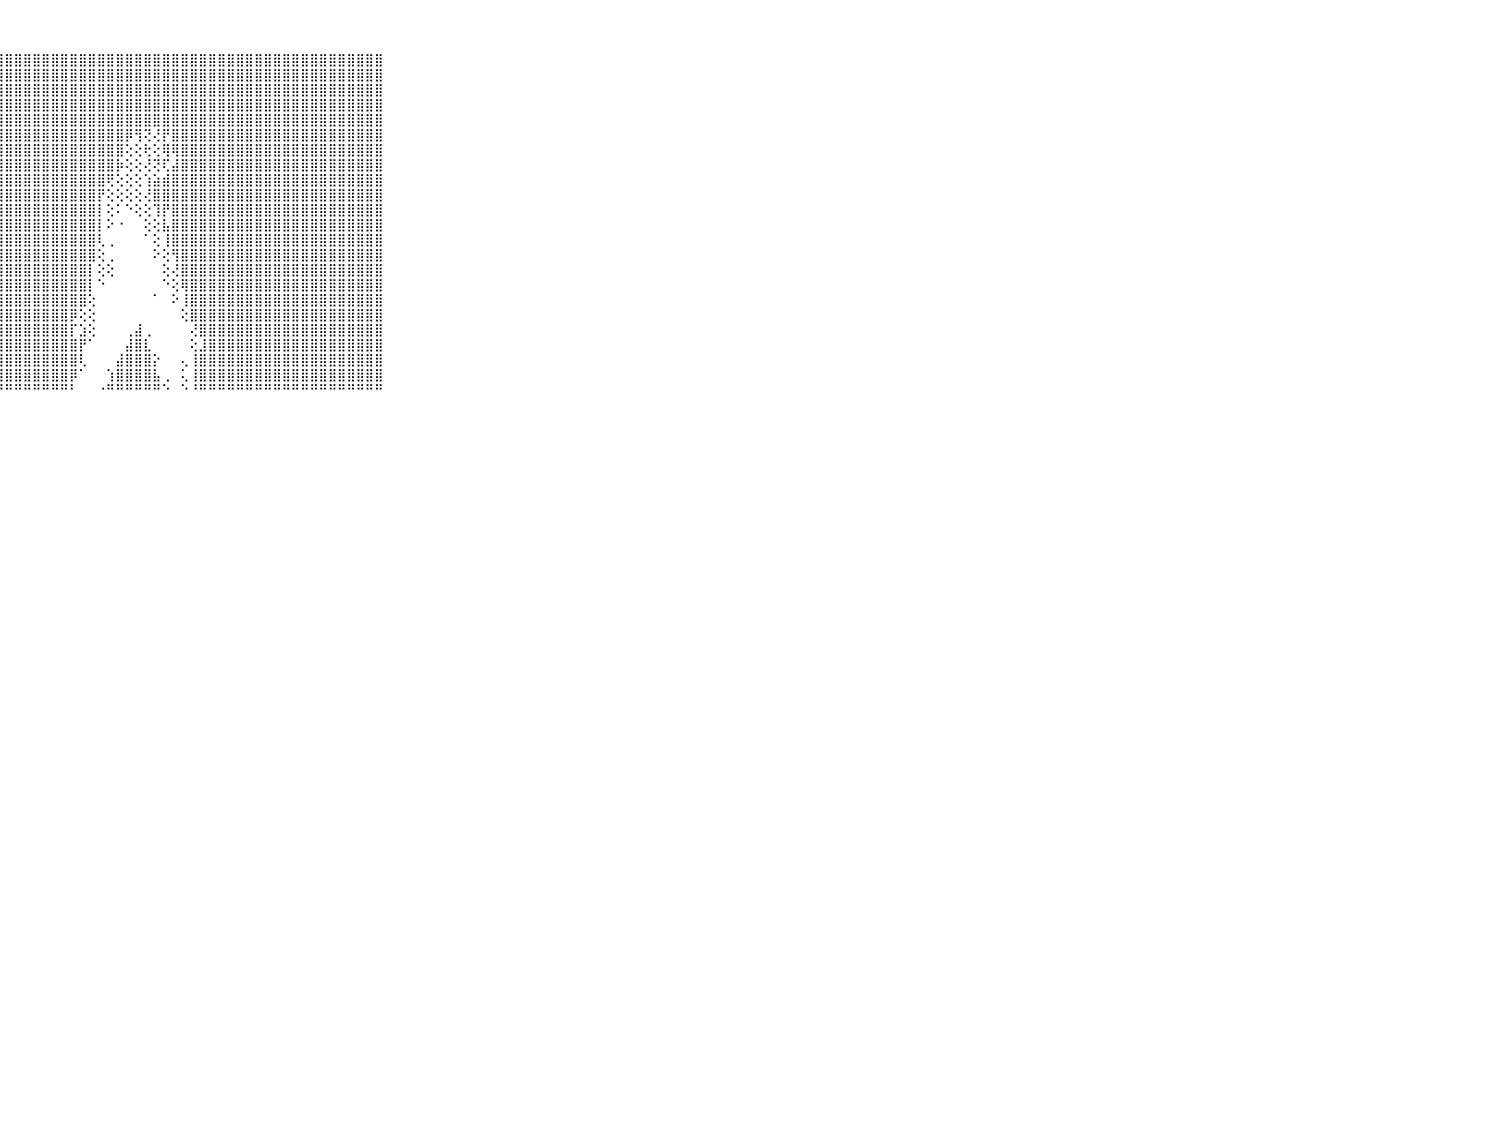

⠀⠀⠀⠀⠀⠀⠀⠀⠀⠀⠀⣿⣿⣿⣿⣿⣿⣿⣿⣿⣿⣿⣿⣿⣿⣿⣿⣿⣿⣿⣿⣿⣿⣿⣿⣿⣿⣿⣿⣿⣿⣿⣿⣿⣿⣿⣿⣿⣿⣿⣿⣿⣿⣿⣿⣿⣿⣿⣿⣿⣿⣿⣿⣿⣿⣿⣿⣿⣿⠀⠀⠀⠀⠀⠀⠀⠀⠀⠀⠀⠀
⠀⠀⠀⠀⠀⠀⠀⠀⠀⠀⠀⣿⣿⣿⣿⣿⣿⣿⣿⣿⣿⣿⣿⣿⣿⣿⣿⣿⣿⣿⣿⣿⣿⣿⣿⣿⣿⣿⣿⣿⣿⣿⣿⣿⣿⣿⣿⣿⣿⣿⣿⣿⣿⣿⣿⣿⣿⣿⣿⣿⣿⣿⣿⣿⣿⣿⣿⣿⣿⠀⠀⠀⠀⠀⠀⠀⠀⠀⠀⠀⠀
⠀⠀⠀⠀⠀⠀⠀⠀⠀⠀⠀⣿⣿⣿⣿⣿⣿⣿⣿⣿⣿⣿⣿⣿⣿⣿⣿⣿⣿⣿⣿⣿⣿⣿⣿⣿⣿⣿⣿⣿⣿⣿⣿⣿⣿⣿⣿⣿⣿⣿⣿⣿⣿⣿⣿⣿⣿⣿⣿⣿⣿⣿⣿⣿⣿⣿⣿⣿⣿⠀⠀⠀⠀⠀⠀⠀⠀⠀⠀⠀⠀
⠀⠀⠀⠀⠀⠀⠀⠀⠀⠀⠀⣿⣿⣿⣿⣿⣿⣿⣿⣿⣿⣿⣿⣿⣿⣿⣿⣿⣿⣿⣿⣿⣿⣿⣿⣿⣿⣿⣿⣿⣿⣿⣿⣿⣿⣿⣿⣿⣿⣿⣿⣿⣿⣿⣿⣿⣿⣿⣿⣿⣿⣿⣿⣿⣿⣿⣿⣿⣿⠀⠀⠀⠀⠀⠀⠀⠀⠀⠀⠀⠀
⠀⠀⠀⠀⠀⠀⠀⠀⠀⠀⠀⣿⣿⣿⣿⣿⣿⣿⣿⣿⣿⣿⣿⣿⣿⣿⣿⣿⣿⣿⣿⣿⣿⣿⣿⣿⣿⣿⣿⣿⣿⣿⣿⣿⣿⣿⣿⣿⣿⣿⣿⣿⣿⣿⣿⣿⣿⣿⣿⣿⣿⣿⣿⣿⣿⣿⣿⣿⣿⠀⠀⠀⠀⠀⠀⠀⠀⠀⠀⠀⠀
⠀⠀⠀⠀⠀⠀⠀⠀⠀⠀⠀⣿⣿⣿⣿⣿⣿⣿⣿⣿⣿⣿⣿⣿⣿⣿⣿⣿⣿⣿⣿⣿⣿⣿⣿⣿⣿⣿⣿⣿⣿⡿⢻⢝⢜⡟⣿⣿⣿⣿⣿⣿⣿⣿⣿⣿⣿⣿⣿⣿⣿⣿⣿⣿⣿⣿⣿⣿⣿⠀⠀⠀⠀⠀⠀⠀⠀⠀⠀⠀⠀
⠀⠀⠀⠀⠀⠀⠀⠀⠀⠀⠀⣿⣿⣿⣿⣿⣿⣿⣿⣿⣿⣿⣿⣿⣿⣿⣿⣿⣿⣿⣿⣿⣿⣿⣿⣿⣿⣿⣿⣿⣿⢕⢕⢗⢕⢿⢿⣿⣿⣿⣿⣿⣿⣿⣿⣿⣿⣿⣿⣿⣿⣿⣿⣿⣿⣿⣿⣿⣿⠀⠀⠀⠀⠀⠀⠀⠀⠀⠀⠀⠀
⠀⠀⠀⠀⠀⠀⠀⠀⠀⠀⠀⣿⣿⣿⣿⣿⣿⣿⣿⣿⣿⣿⣿⣿⣿⣿⣿⣿⣿⣿⣿⣿⣿⣿⣿⣿⣿⣿⣿⣿⡷⢕⢕⢜⢝⢏⣼⣿⣿⣿⣿⣿⣿⣿⣿⣿⣿⣿⣿⣿⣿⣿⣿⣿⣿⣿⣿⣿⣿⠀⠀⠀⠀⠀⠀⠀⠀⠀⠀⠀⠀
⠀⠀⠀⠀⠀⠀⠀⠀⠀⠀⠀⣿⣿⣿⣿⣿⣿⣿⣿⣿⣿⣿⣿⣿⣿⣿⣿⣿⣿⣿⣿⣿⣿⣿⣿⣿⣿⣿⣿⢟⢕⢕⢕⢱⣵⣾⣿⣿⣿⣿⣿⣿⣿⣿⣿⣿⣿⣿⣿⣿⣿⣿⣿⣿⣿⣿⣿⣿⣿⠀⠀⠀⠀⠀⠀⠀⠀⠀⠀⠀⠀
⠀⠀⠀⠀⠀⠀⠀⠀⠀⠀⠀⣿⣿⣿⣿⣿⣿⣿⣿⣿⣿⣿⣿⣿⣿⣿⣿⣿⣿⣿⣿⣿⣿⣿⣿⣿⣿⣿⡟⢕⢕⢕⢕⢜⣿⣿⣿⣿⣿⣿⣿⣿⣿⣿⣿⣿⣿⣿⣿⣿⣿⣿⣿⣿⣿⣿⣿⣿⣿⠀⠀⠀⠀⠀⠀⠀⠀⠀⠀⠀⠀
⠀⠀⠀⠀⠀⠀⠀⠀⠀⠀⠀⣿⣿⣿⣿⣿⣿⣿⣿⣿⣿⣿⣿⣿⣿⣿⣿⣿⣿⣿⣿⣿⣿⣿⣿⣿⣿⣿⡇⢕⠅⠑⢕⢕⢹⡟⣿⣿⣿⣿⣿⣿⣿⣿⣿⣿⣿⣿⣿⣿⣿⣿⣿⣿⣿⣿⣿⣿⣿⠀⠀⠀⠀⠀⠀⠀⠀⠀⠀⠀⠀
⠀⠀⠀⠀⠀⠀⠀⠀⠀⠀⠀⣿⣿⣿⣿⣿⣿⣿⣿⣿⣿⣿⣿⣿⣿⣿⣿⣿⣿⣿⣿⣿⣿⣿⣿⣿⣿⣿⡇⠕⠐⠀⠀⢕⢕⣧⣿⣿⣿⣿⣿⣿⣿⣿⣿⣿⣿⣿⣿⣿⣿⣿⣿⣿⣿⣿⣿⣿⣿⠀⠀⠀⠀⠀⠀⠀⠀⠀⠀⠀⠀
⠀⠀⠀⠀⠀⠀⠀⠀⠀⠀⠀⣿⣿⣿⣿⣿⣿⣿⣿⣿⣿⣿⣿⣿⣿⣿⣿⣿⣿⣿⣿⣿⣿⣿⣿⣿⣿⣿⢇⢀⠀⠀⠀⠁⢕⢸⣿⣿⣿⣿⣿⣿⣿⣿⣿⣿⣿⣿⣿⣿⣿⣿⣿⣿⣿⣿⣿⣿⣿⠀⠀⠀⠀⠀⠀⠀⠀⠀⠀⠀⠀
⠀⠀⠀⠀⠀⠀⠀⠀⠀⠀⠀⣿⣿⣿⣿⣿⣿⣿⣿⣿⣿⣿⣿⣿⣿⣿⣿⣿⣿⣿⣿⣿⣿⣿⣿⣿⣿⣿⢕⢀⠀⠀⠀⠀⠕⢕⢻⣿⣿⣿⣿⣿⣿⣿⣿⣿⣿⣿⣿⣿⣿⣿⣿⣿⣿⣿⣿⣿⣿⠀⠀⠀⠀⠀⠀⠀⠀⠀⠀⠀⠀
⠀⠀⠀⠀⠀⠀⠀⠀⠀⠀⠀⣿⣿⣿⣿⣿⣿⣿⣿⣿⣿⣿⣿⣿⣿⣿⣿⣿⣿⣿⣿⣿⣿⣿⣿⣿⣿⡇⢕⢕⠀⠀⠀⠀⠀⢕⢜⣿⣿⣿⣿⣿⣿⣿⣿⣿⣿⣿⣿⣿⣿⣿⣿⣿⣿⣿⣿⣿⣿⠀⠀⠀⠀⠀⠀⠀⠀⠀⠀⠀⠀
⠀⠀⠀⠀⠀⠀⠀⠀⠀⠀⠀⣿⣿⣿⣿⣿⣿⣿⣿⣿⣿⣿⣿⣿⣿⣿⣿⣿⣿⣿⣿⣿⣿⣿⣿⣿⣿⡇⠑⠀⠀⠀⠀⠀⠀⠑⢕⢿⣿⣿⣿⣿⣿⣿⣿⣿⣿⣿⣿⣿⣿⣿⣿⣿⣿⣿⣿⣿⣿⠀⠀⠀⠀⠀⠀⠀⠀⠀⠀⠀⠀
⠀⠀⠀⠀⠀⠀⠀⠀⠀⠀⠀⣿⣿⣿⣿⣿⣿⣿⣿⣿⣿⣿⣿⣿⣿⣿⣿⣿⣿⣿⣿⣿⣿⣿⣿⣿⣿⢕⠀⠀⠀⠀⠀⠀⠁⠀⠕⢸⣿⣿⣿⣿⣿⣿⣿⣿⣿⣿⣿⣿⣿⣿⣿⣿⣿⣿⣿⣿⣿⠀⠀⠀⠀⠀⠀⠀⠀⠀⠀⠀⠀
⠀⠀⠀⠀⠀⠀⠀⠀⠀⠀⠀⣿⣿⣿⣿⣿⣿⣿⣿⣿⣿⣿⣿⣿⣿⣿⣿⣿⣿⣿⣿⣿⣿⣿⣿⡿⢕⢕⠀⠀⠀⠀⠀⠀⠀⠀⠀⢕⣿⣿⣿⣿⣿⣿⣿⣿⣿⣿⣿⣿⣿⣿⣿⣿⣿⣿⣿⣿⣿⠀⠀⠀⠀⠀⠀⠀⠀⠀⠀⠀⠀
⠀⠀⠀⠀⠀⠀⠀⠀⠀⠀⠀⣿⣿⣿⣿⣿⣿⣿⣿⣿⣿⣿⣿⣿⣿⣿⣿⣿⣿⣿⣿⣿⣿⣿⣿⡏⣱⢕⠀⠀⠀⢀⣼⢀⠀⠀⠀⠀⢜⣿⣿⣿⣿⣿⣿⣿⣿⣿⣿⣿⣿⣿⣿⣿⣿⣿⣿⣿⣿⠀⠀⠀⠀⠀⠀⠀⠀⠀⠀⠀⠀
⠀⠀⠀⠀⠀⠀⠀⠀⠀⠀⠀⣿⣿⣿⣿⣿⣿⣿⣿⣿⣿⣿⣿⣿⣿⣿⣿⣿⣿⣿⣿⣿⣿⣿⣿⣿⡟⠁⠀⠀⠀⣼⣿⣇⠀⠀⠀⠀⢕⣸⣿⣿⣿⣿⣿⣿⣿⣿⣿⣿⣿⣿⣿⣿⣿⣿⣿⣿⣿⠀⠀⠀⠀⠀⠀⠀⠀⠀⠀⠀⠀
⠀⠀⠀⠀⠀⠀⠀⠀⠀⠀⠀⣿⣿⣿⣿⣿⣿⣿⣿⣿⣿⣿⣿⣿⣿⣿⣿⣿⣿⣿⣿⣿⣿⣿⣿⣿⢇⠀⠀⠀⣼⣿⣿⣿⡕⠀⠀⢄⢸⣿⣿⣿⣿⣿⣿⣿⣿⣿⣿⣿⣿⣿⣿⣿⣿⣿⣿⣿⣿⠀⠀⠀⠀⠀⠀⠀⠀⠀⠀⠀⠀
⠀⠀⠀⠀⠀⠀⠀⠀⠀⠀⠀⣿⣿⣿⣿⣿⣿⣿⣿⣿⣿⣿⣿⣿⣿⣿⣿⣿⣿⣿⣿⣿⣿⣿⣿⡿⠁⠀⠀⢱⣿⣿⣿⣿⣧⢀⠀⢅⢸⣿⣿⣿⣿⣿⣿⣿⣿⣿⣿⣿⣿⣿⣿⣿⣿⣿⣿⣿⣿⠀⠀⠀⠀⠀⠀⠀⠀⠀⠀⠀⠀
⠀⠀⠀⠀⠀⠀⠀⠀⠀⠀⠀⠛⠛⠛⠛⠛⠛⠛⠛⠛⠛⠛⠛⠛⠛⠛⠛⠛⠛⠛⠛⠛⠛⠛⠛⠃⠀⠀⠐⠛⠛⠛⠛⠛⠛⠑⠀⠑⠘⠛⠛⠛⠛⠛⠛⠛⠛⠛⠛⠛⠛⠛⠛⠛⠛⠛⠛⠛⠛⠀⠀⠀⠀⠀⠀⠀⠀⠀⠀⠀⠀